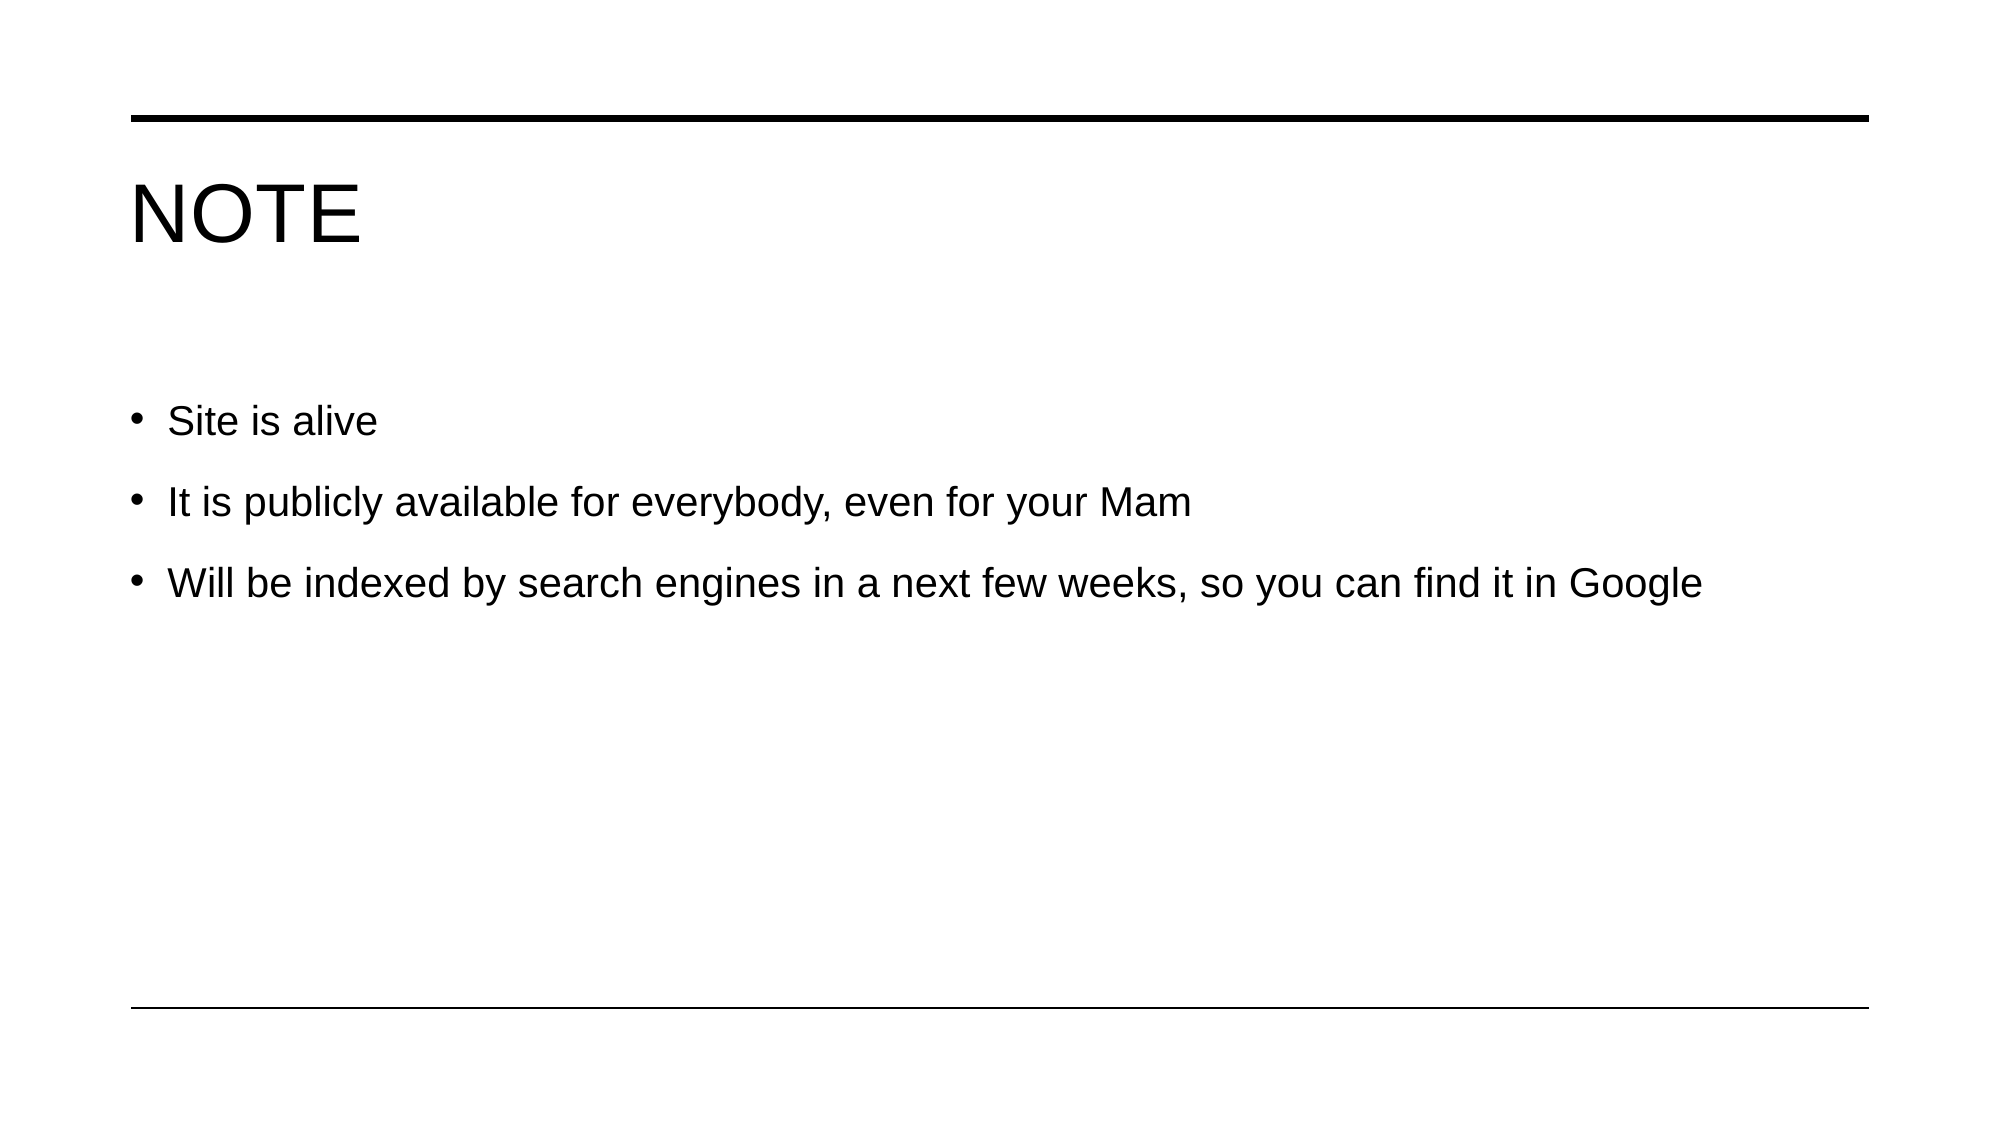

# Note
Site is alive
It is publicly available for everybody, even for your Mam
Will be indexed by search engines in a next few weeks, so you can find it in Google